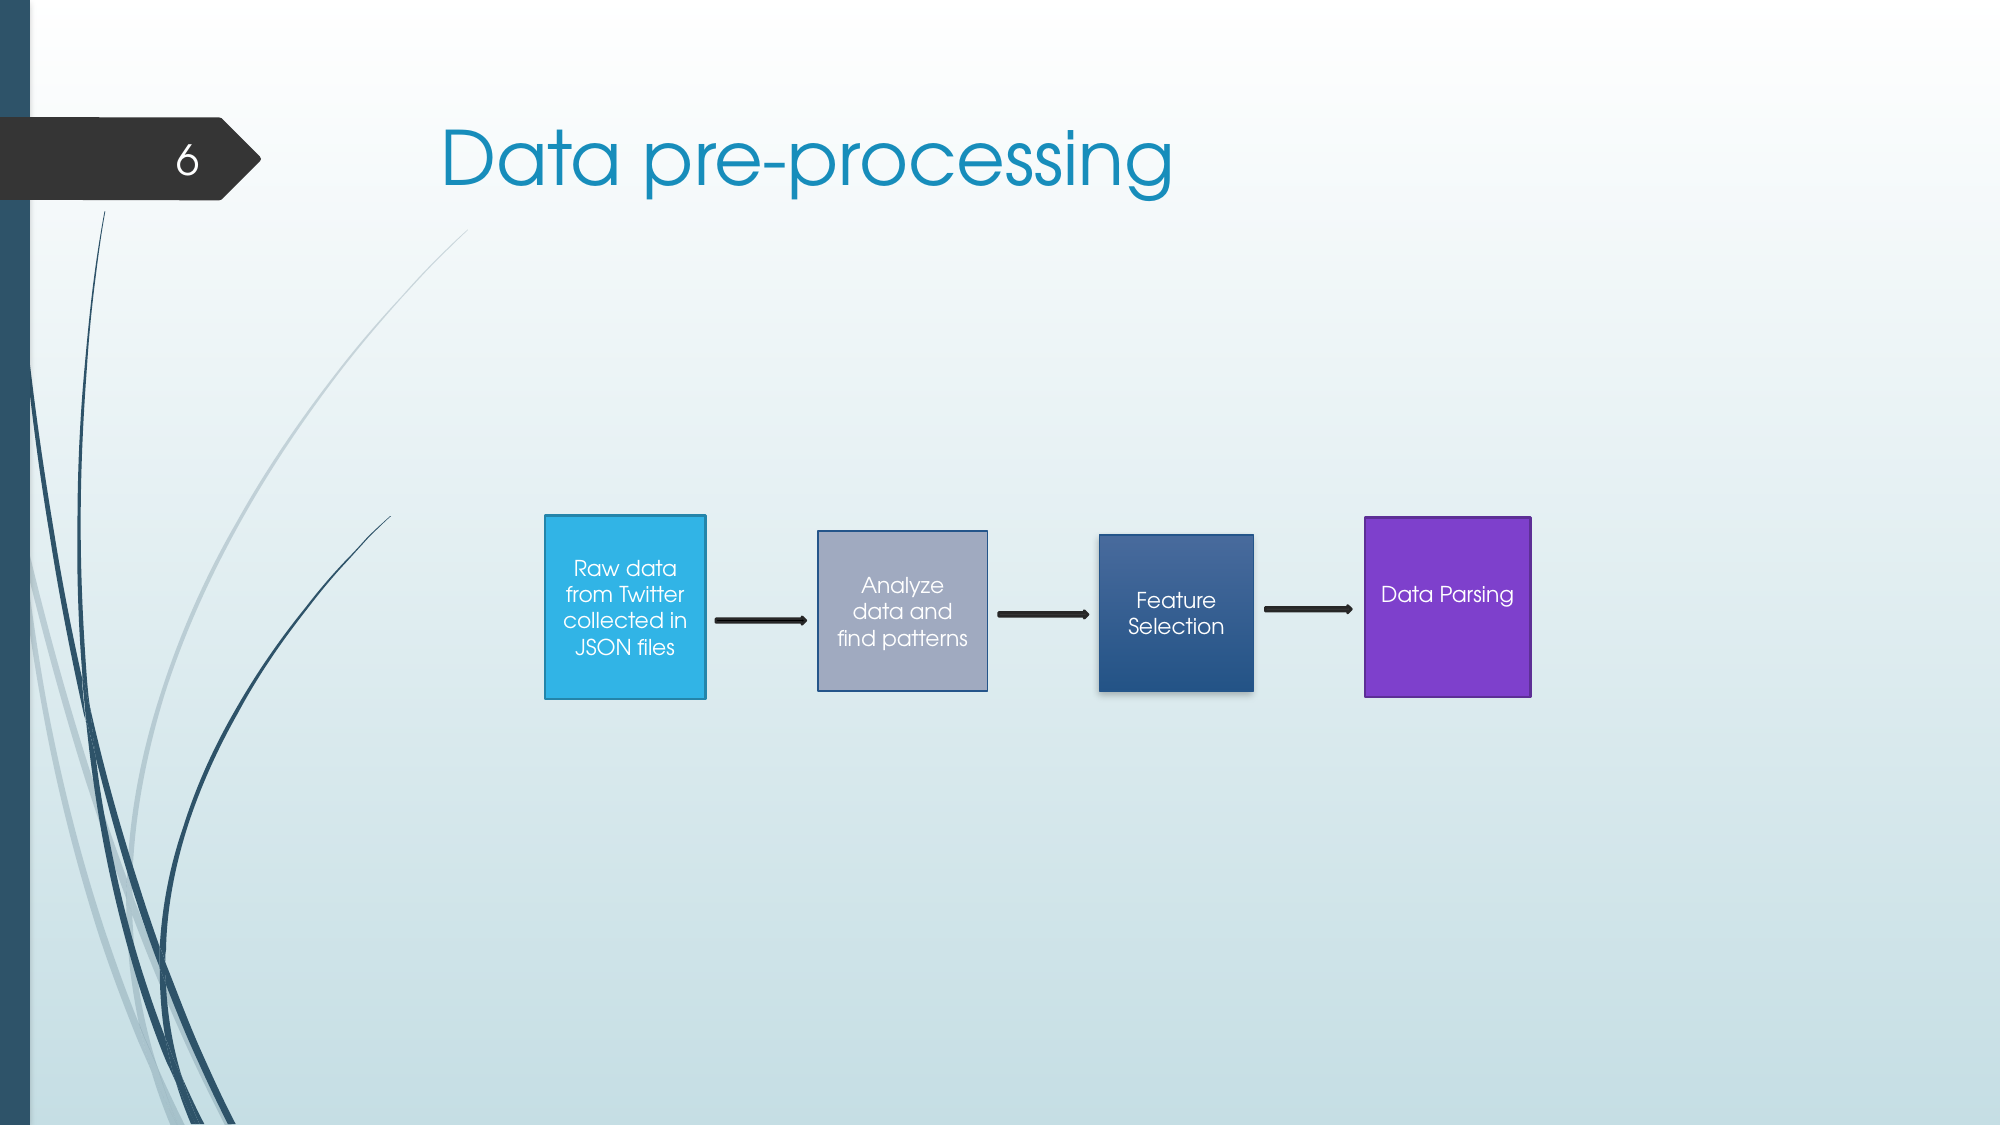

# Data pre-processing
6
Raw data from Twitter collected in JSON files
Data Parsing

Analyze data and find patterns
Feature Selection